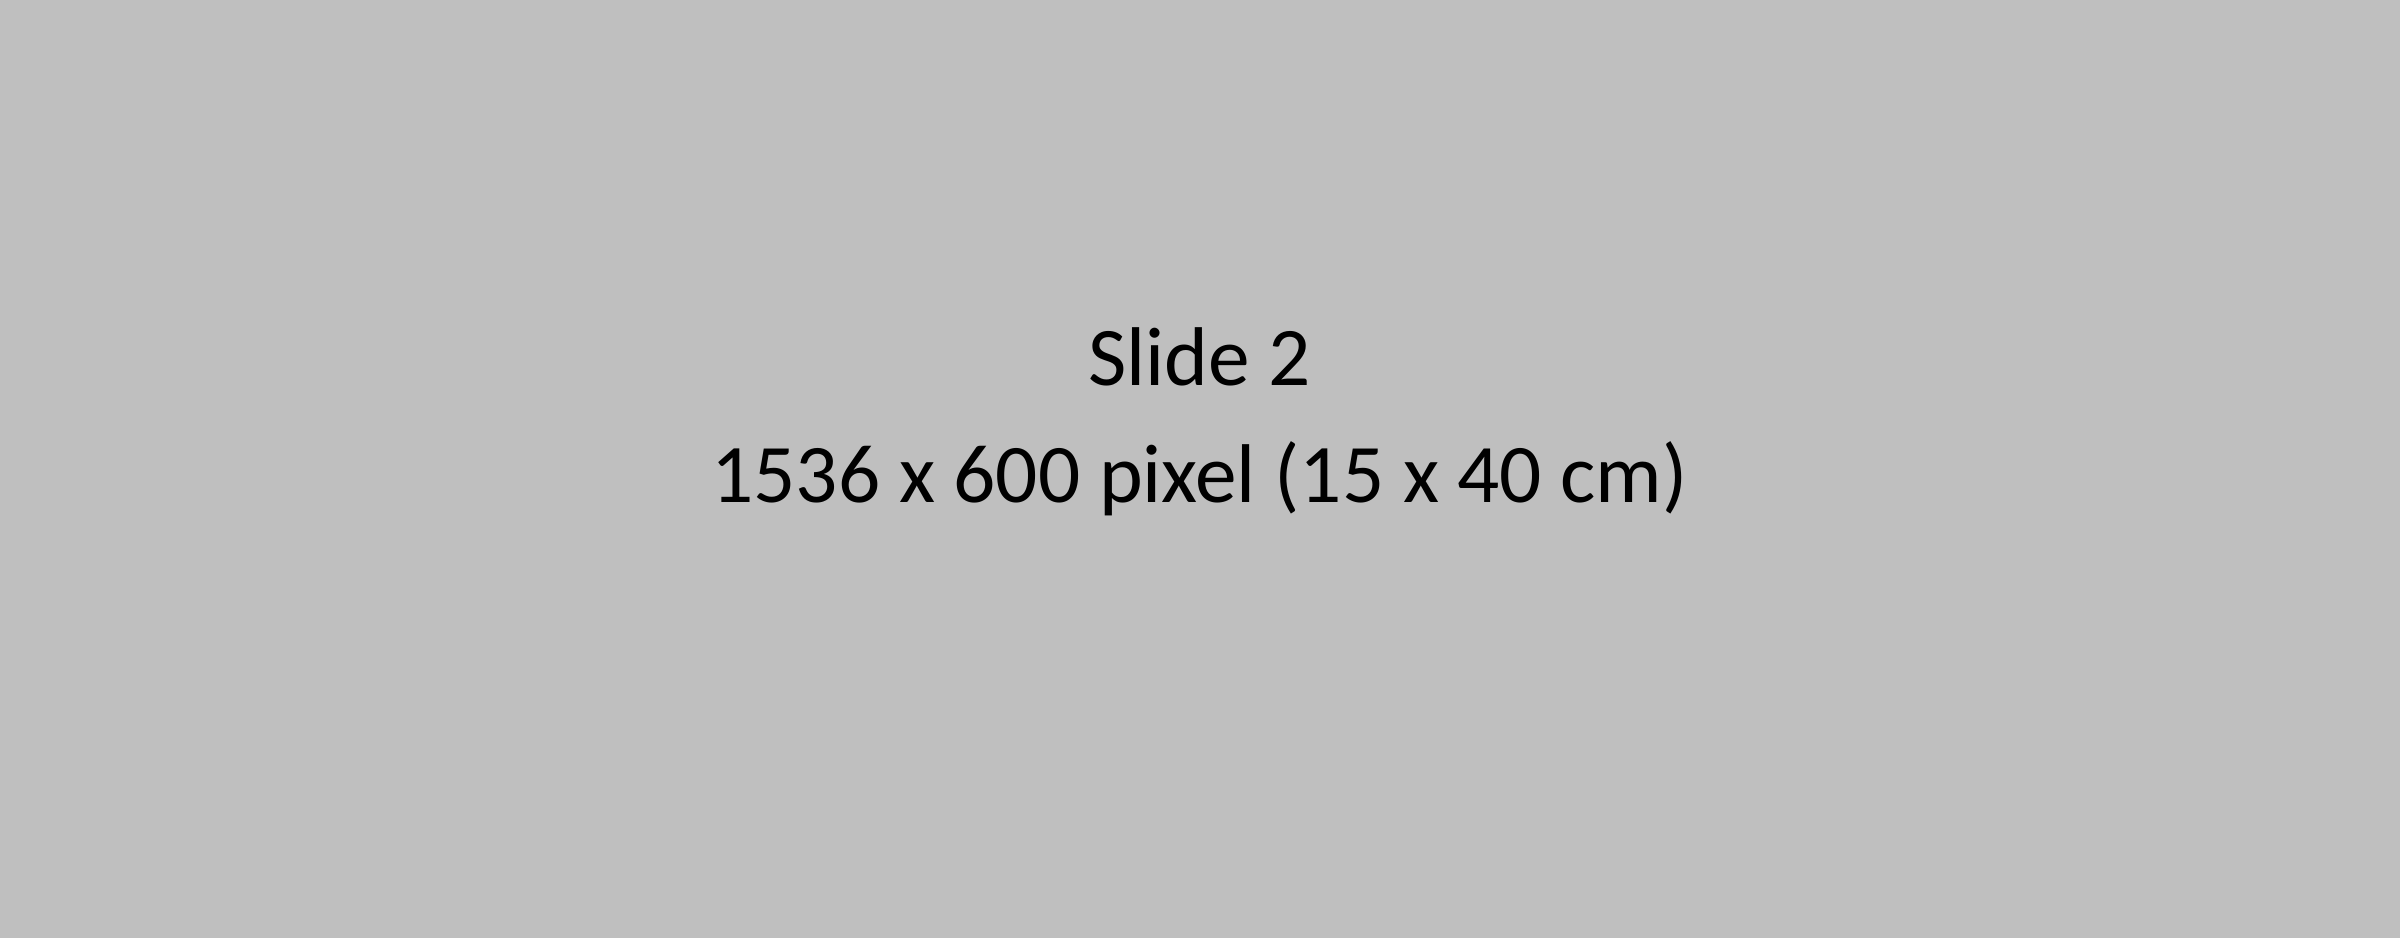

Slide 2
1536 x 600 pixel (15 x 40 cm)